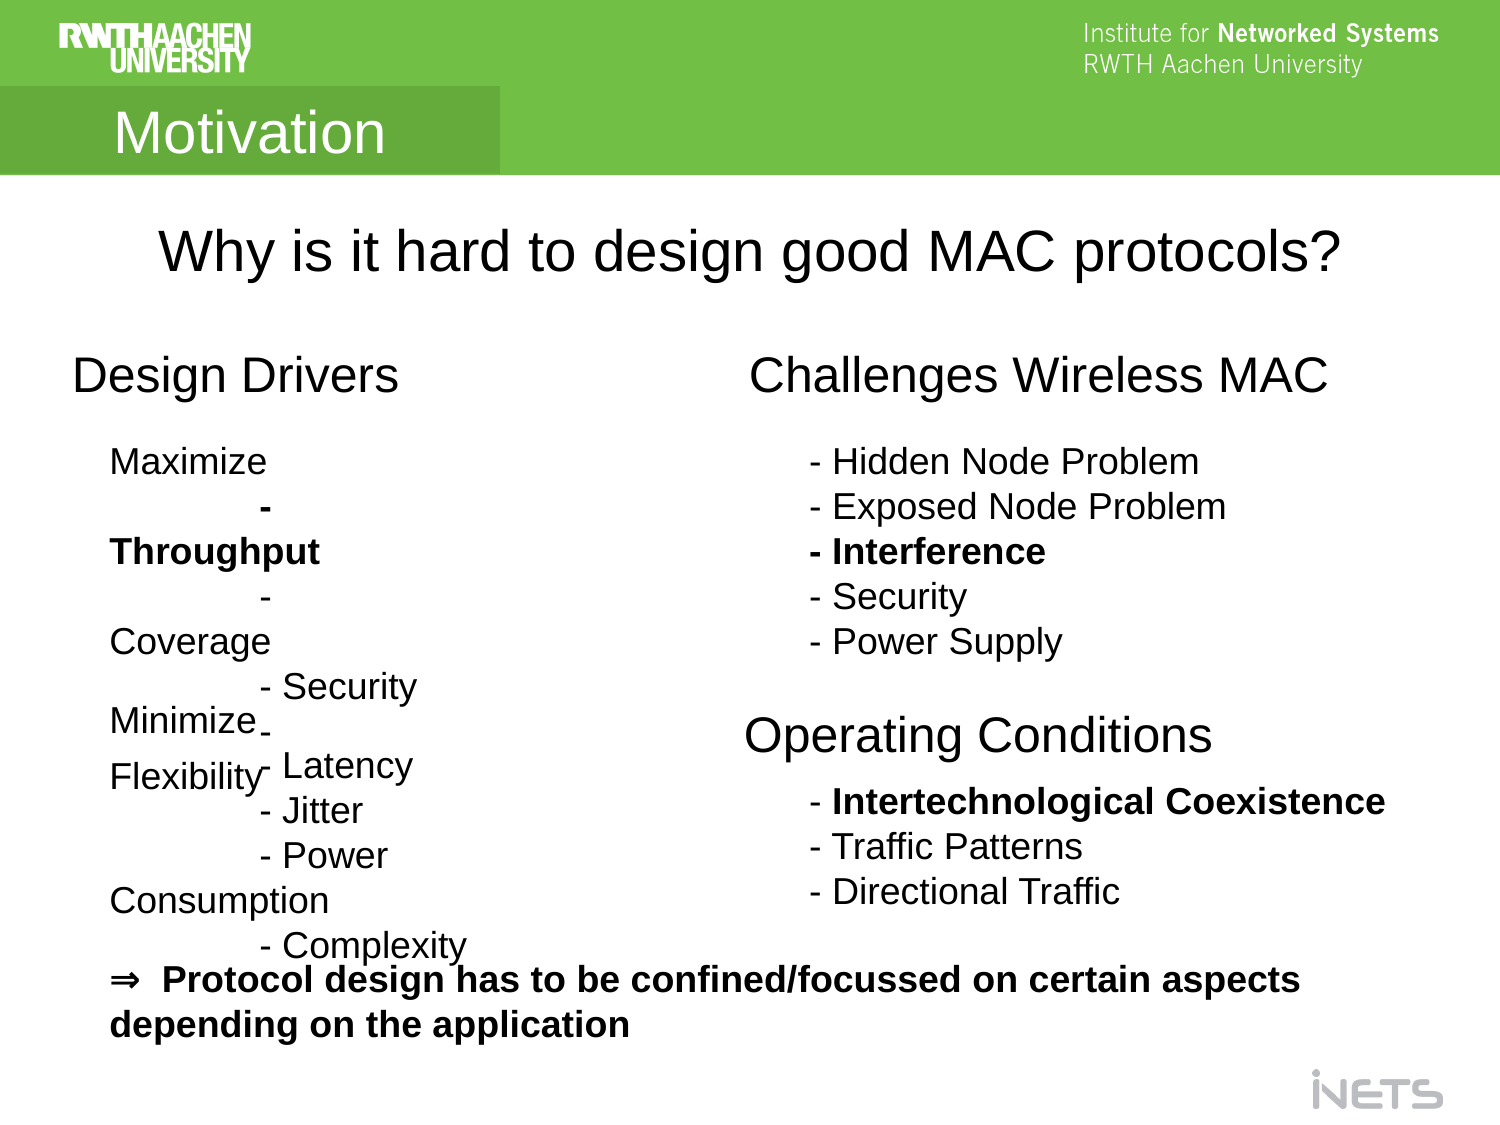

Motivation

# Motivation

Why is it hard to design good MAC protocols?
Design Drivers
Challenges Wireless MAC
Maximize
	- Throughput
	- Coverage
	- Security
	- Flexibility
- Hidden Node Problem
- Exposed Node Problem
- Interference
- Security
- Power Supply

Minimize
	- Latency
	- Jitter
	- Power Consumption
	- Complexity

Operating Conditions
- Intertechnological Coexistence
- Traffic Patterns
- Directional Traffic

⇒  Protocol design has to be confined/focussed on certain aspects depending on the application